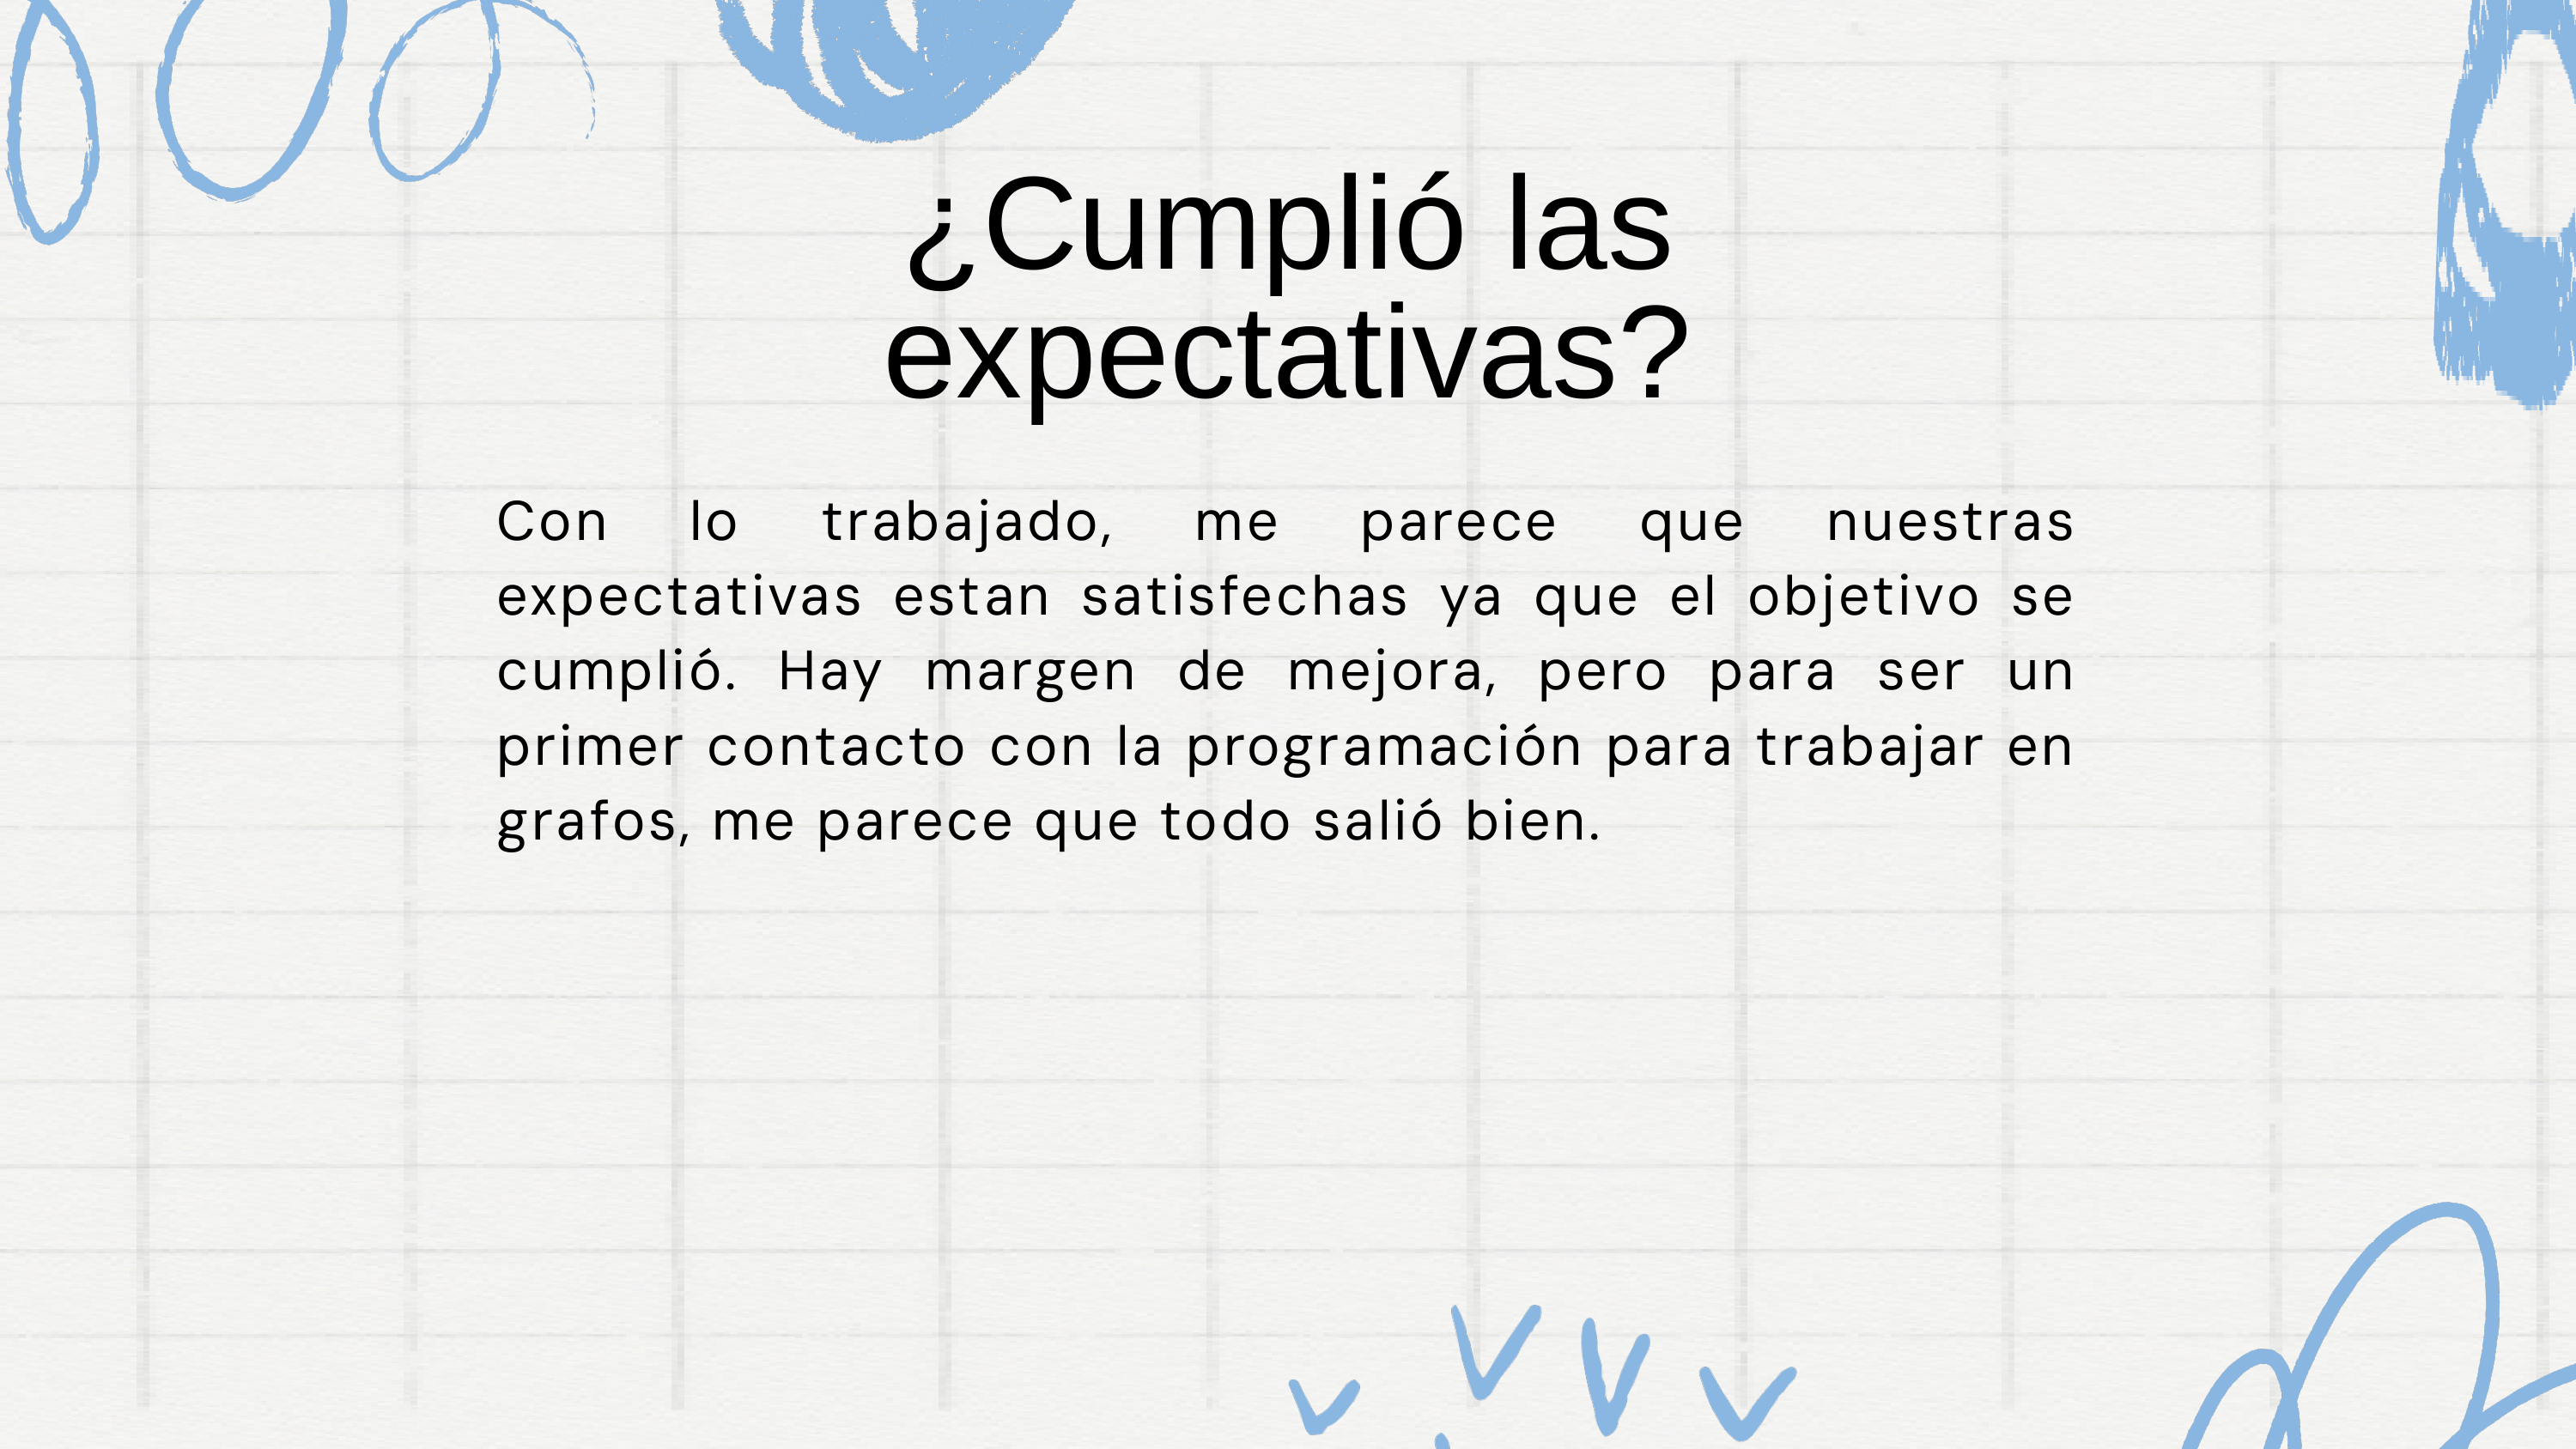

¿Cumplió las expectativas?
Con lo trabajado, me parece que nuestras expectativas estan satisfechas ya que el objetivo se cumplió. Hay margen de mejora, pero para ser un primer contacto con la programación para trabajar en grafos, me parece que todo salió bien.